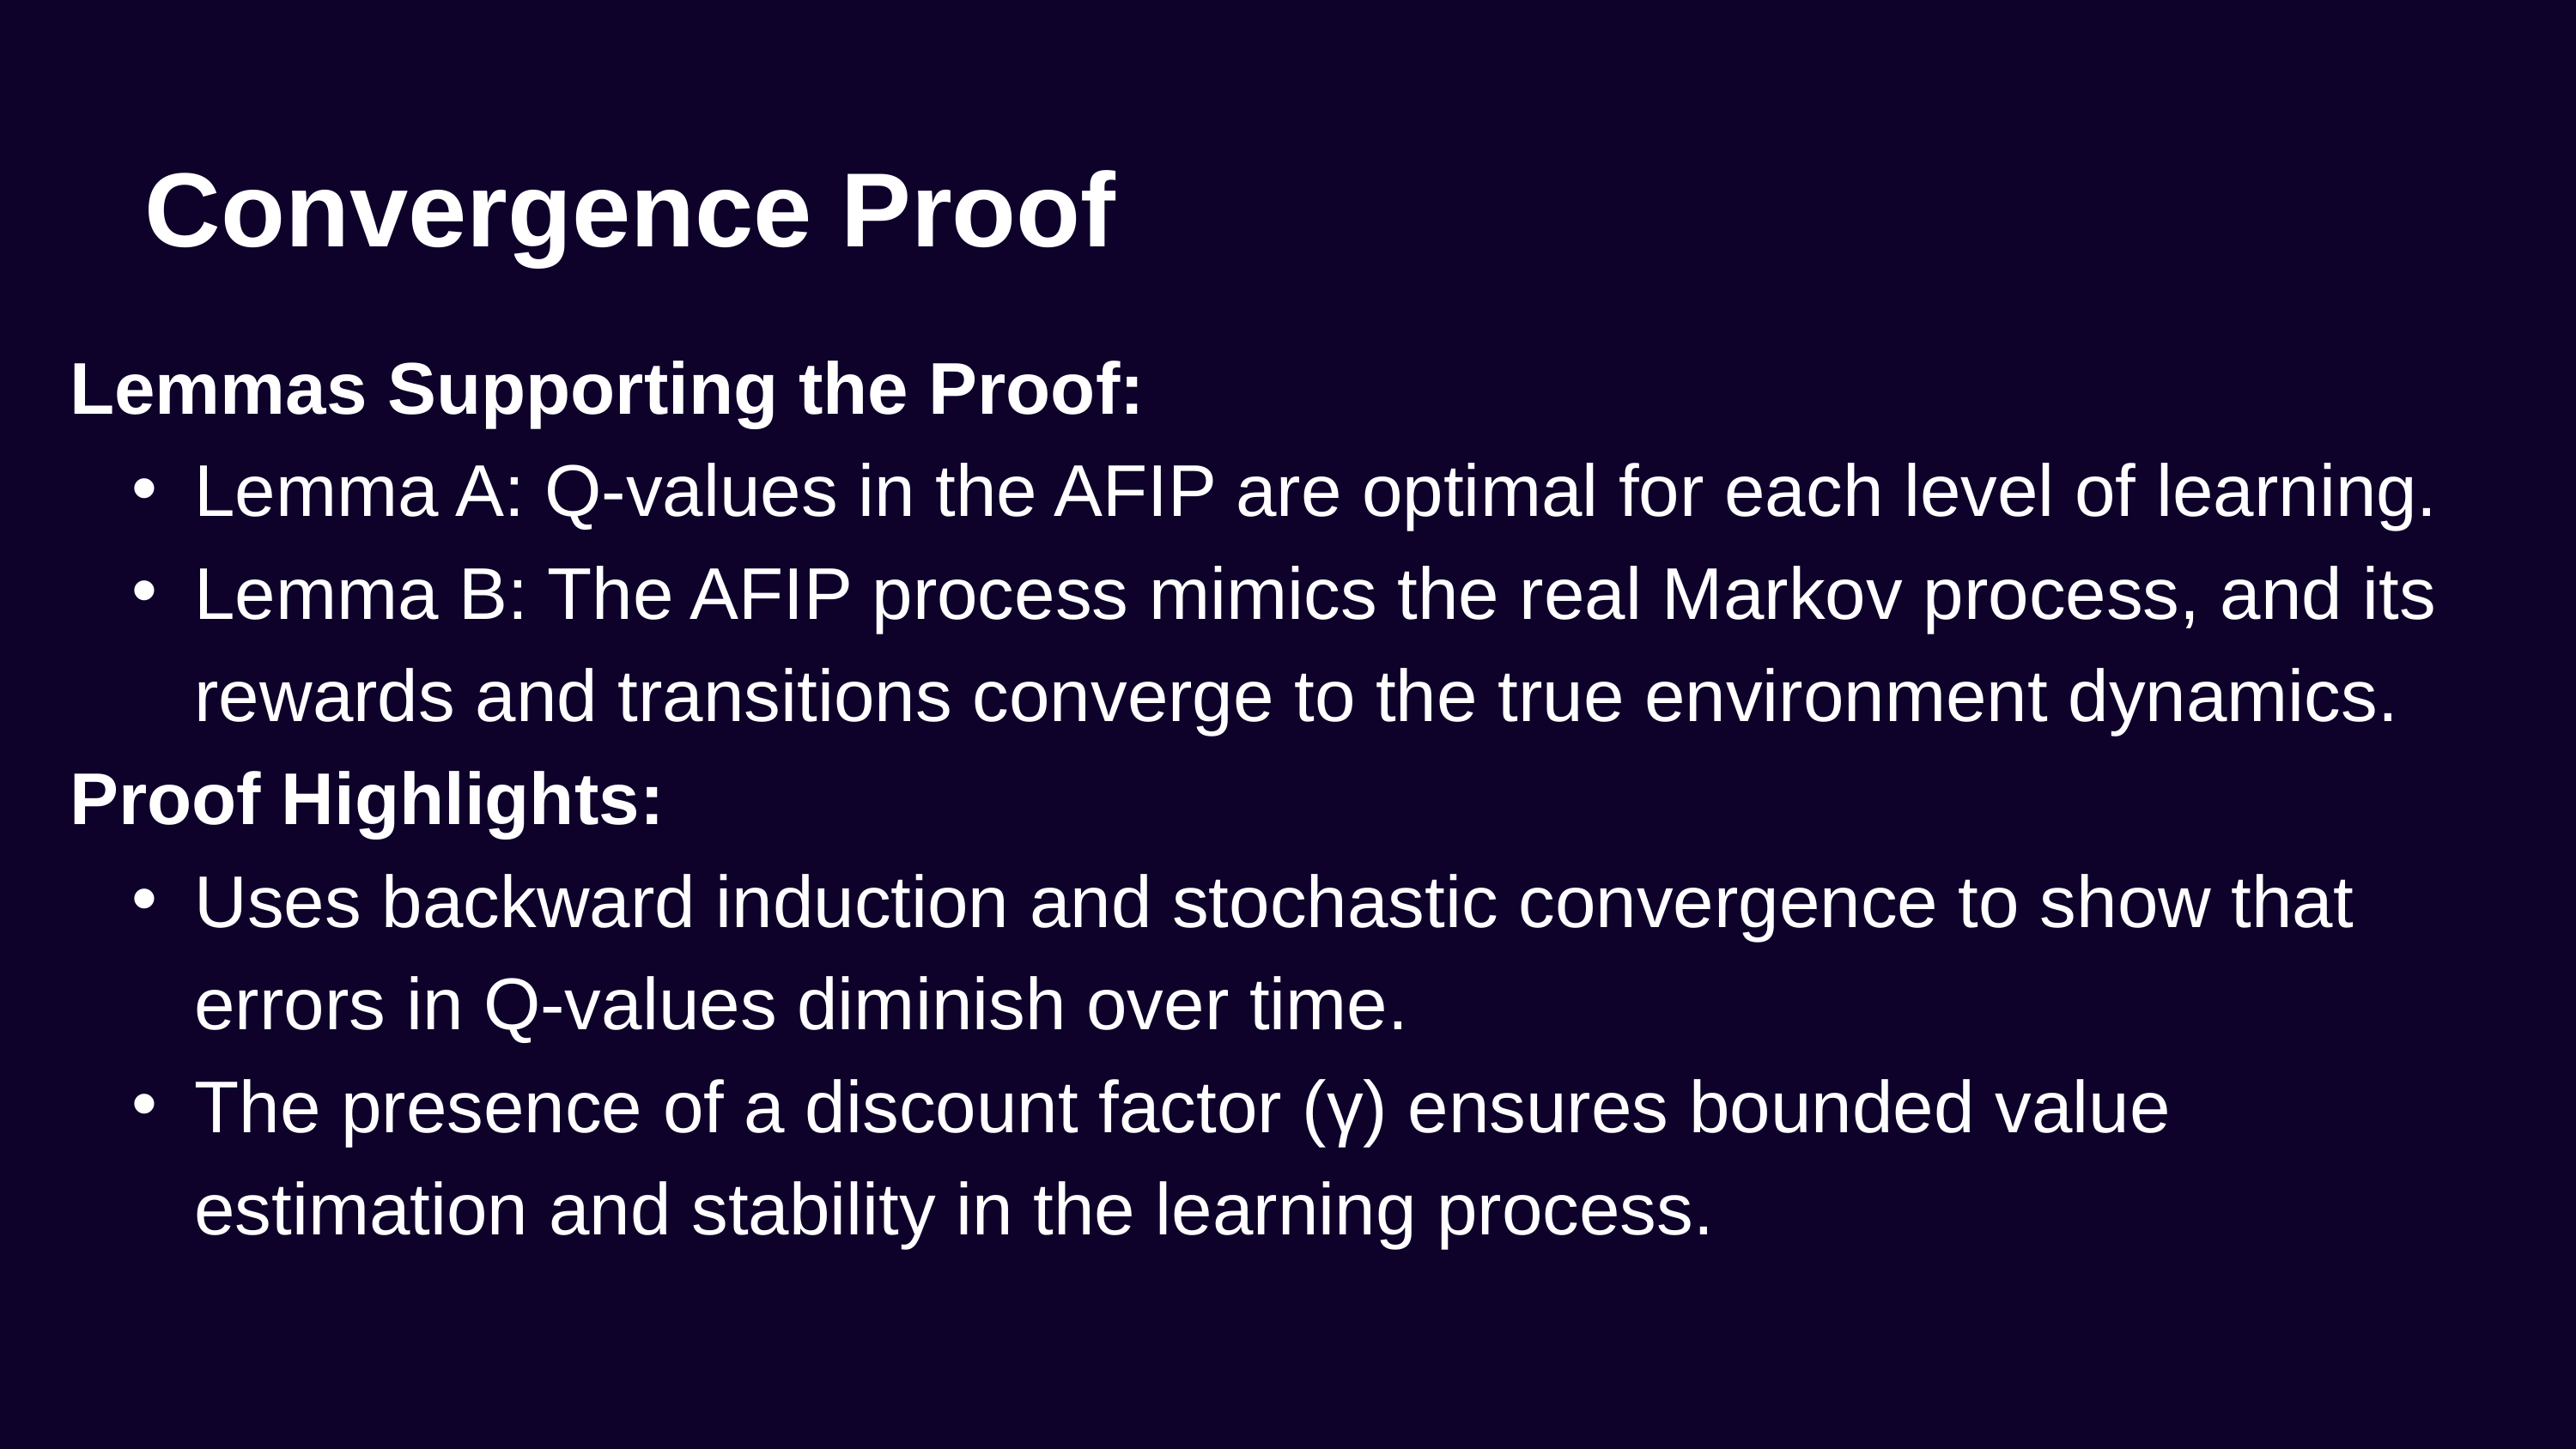

Convergence Proof
Lemmas Supporting the Proof:
Lemma A: Q-values in the AFIP are optimal for each level of learning.
Lemma B: The AFIP process mimics the real Markov process, and its rewards and transitions converge to the true environment dynamics.
Proof Highlights:
Uses backward induction and stochastic convergence to show that errors in Q-values diminish over time.
The presence of a discount factor (γ) ensures bounded value estimation and stability in the learning process.